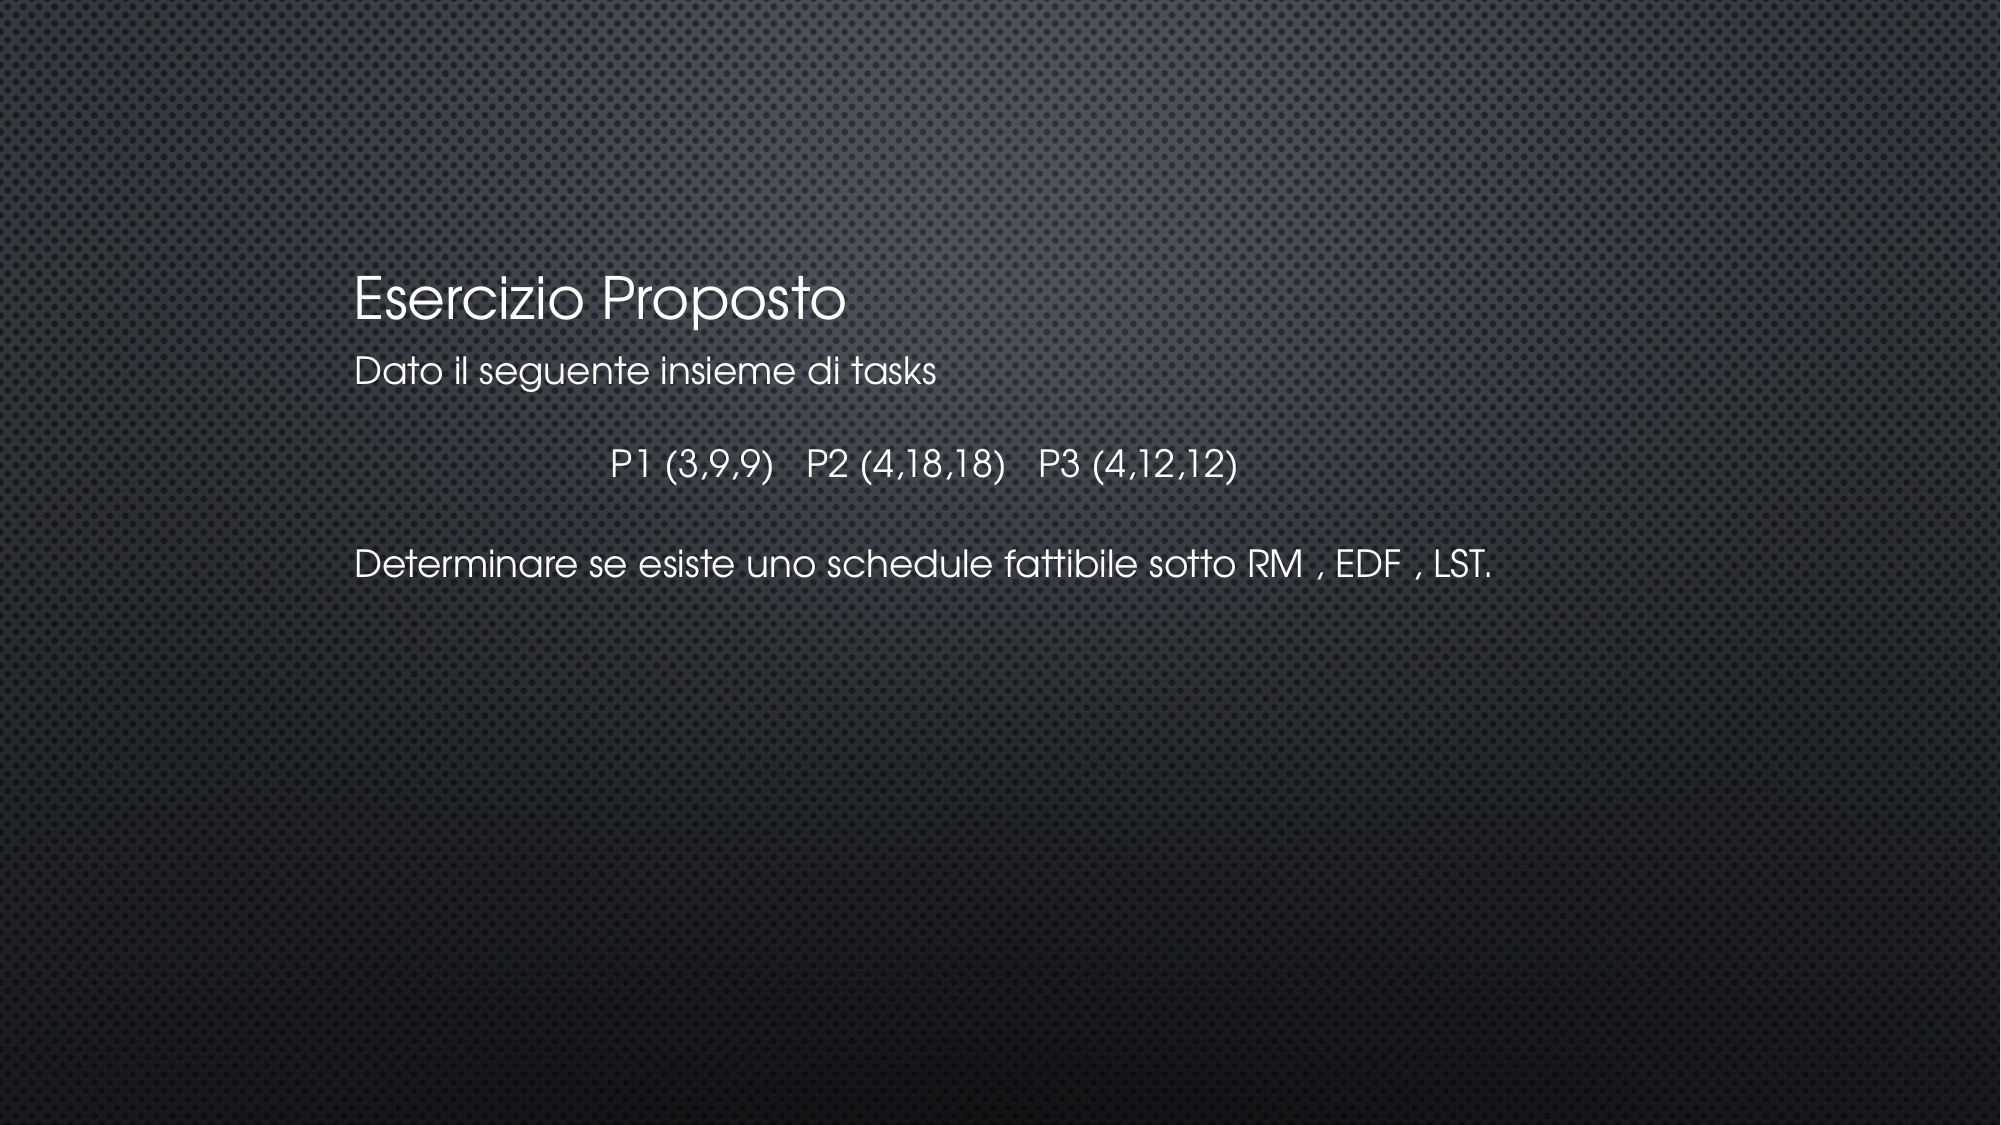

Esercizio Proposto
Dato il seguente insieme di tasks
P1 (3,9,9)   P2 (4,18,18)   P3 (4,12,12)
Determinare se esiste uno schedule fattibile sotto RM , EDF , LST.